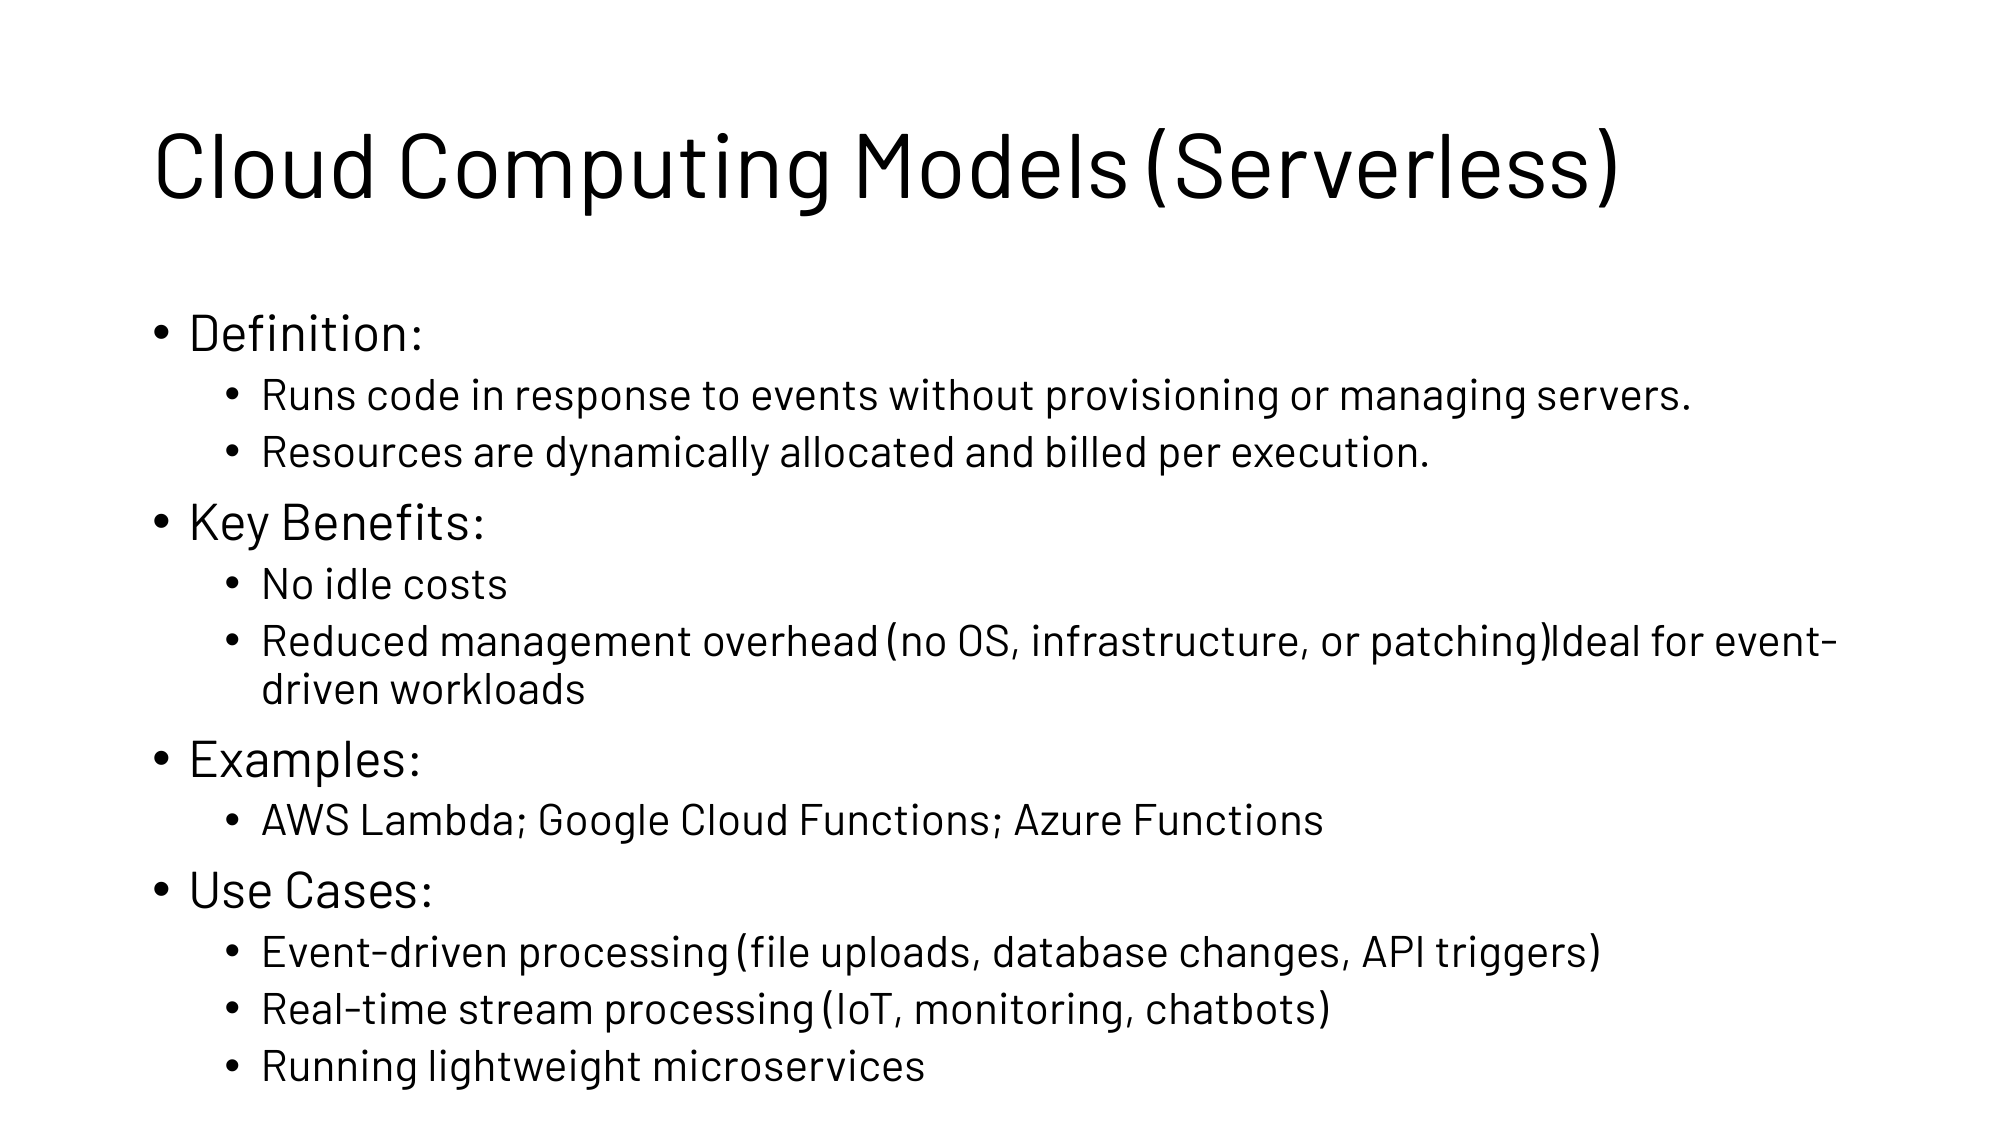

# Cloud Computing Models (Serverless)
Definition:
Runs code in response to events without provisioning or managing servers.
Resources are dynamically allocated and billed per execution.
Key Benefits:
No idle costs
Reduced management overhead (no OS, infrastructure, or patching)Ideal for event-driven workloads
Examples:
AWS Lambda; Google Cloud Functions; Azure Functions
Use Cases:
Event-driven processing (file uploads, database changes, API triggers)
Real-time stream processing (IoT, monitoring, chatbots)
Running lightweight microservices